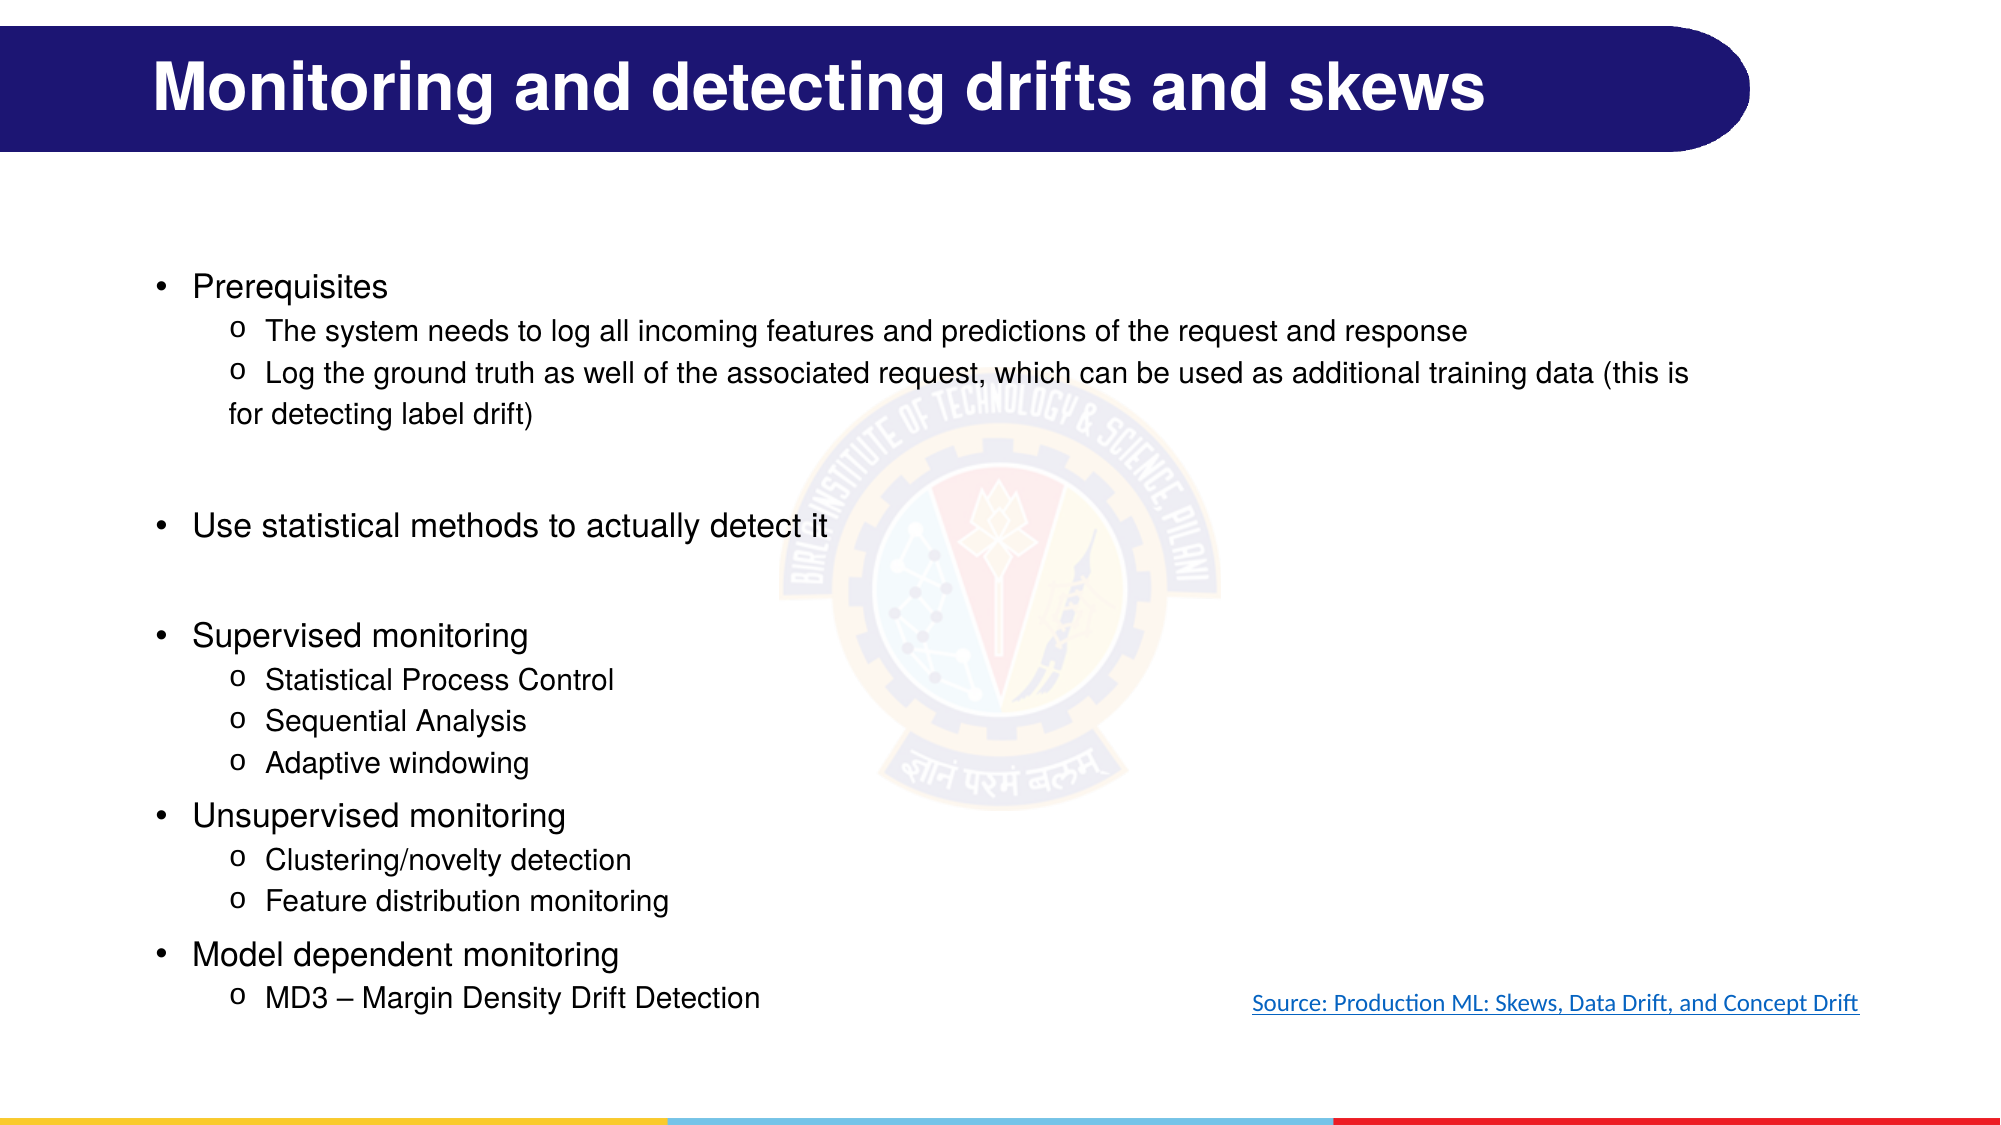

# Monitoring and detecting drifts and skews

Prerequisites
The system needs to log all incoming features and predictions of the request and response
Log the ground truth as well of the associated request, which can be used as additional training data (this is
for detecting label drift)

Use statistical methods to actually detect it

Supervised monitoring
Statistical Process Control
Sequential Analysis
Adaptive windowing
Unsupervised monitoring
Clustering/novelty detection
Feature distribution monitoring
Model dependent monitoring
MD3 – Margin Density Drift Detection

Source: Production ML: Skews, Data Drift, and Concept Drift